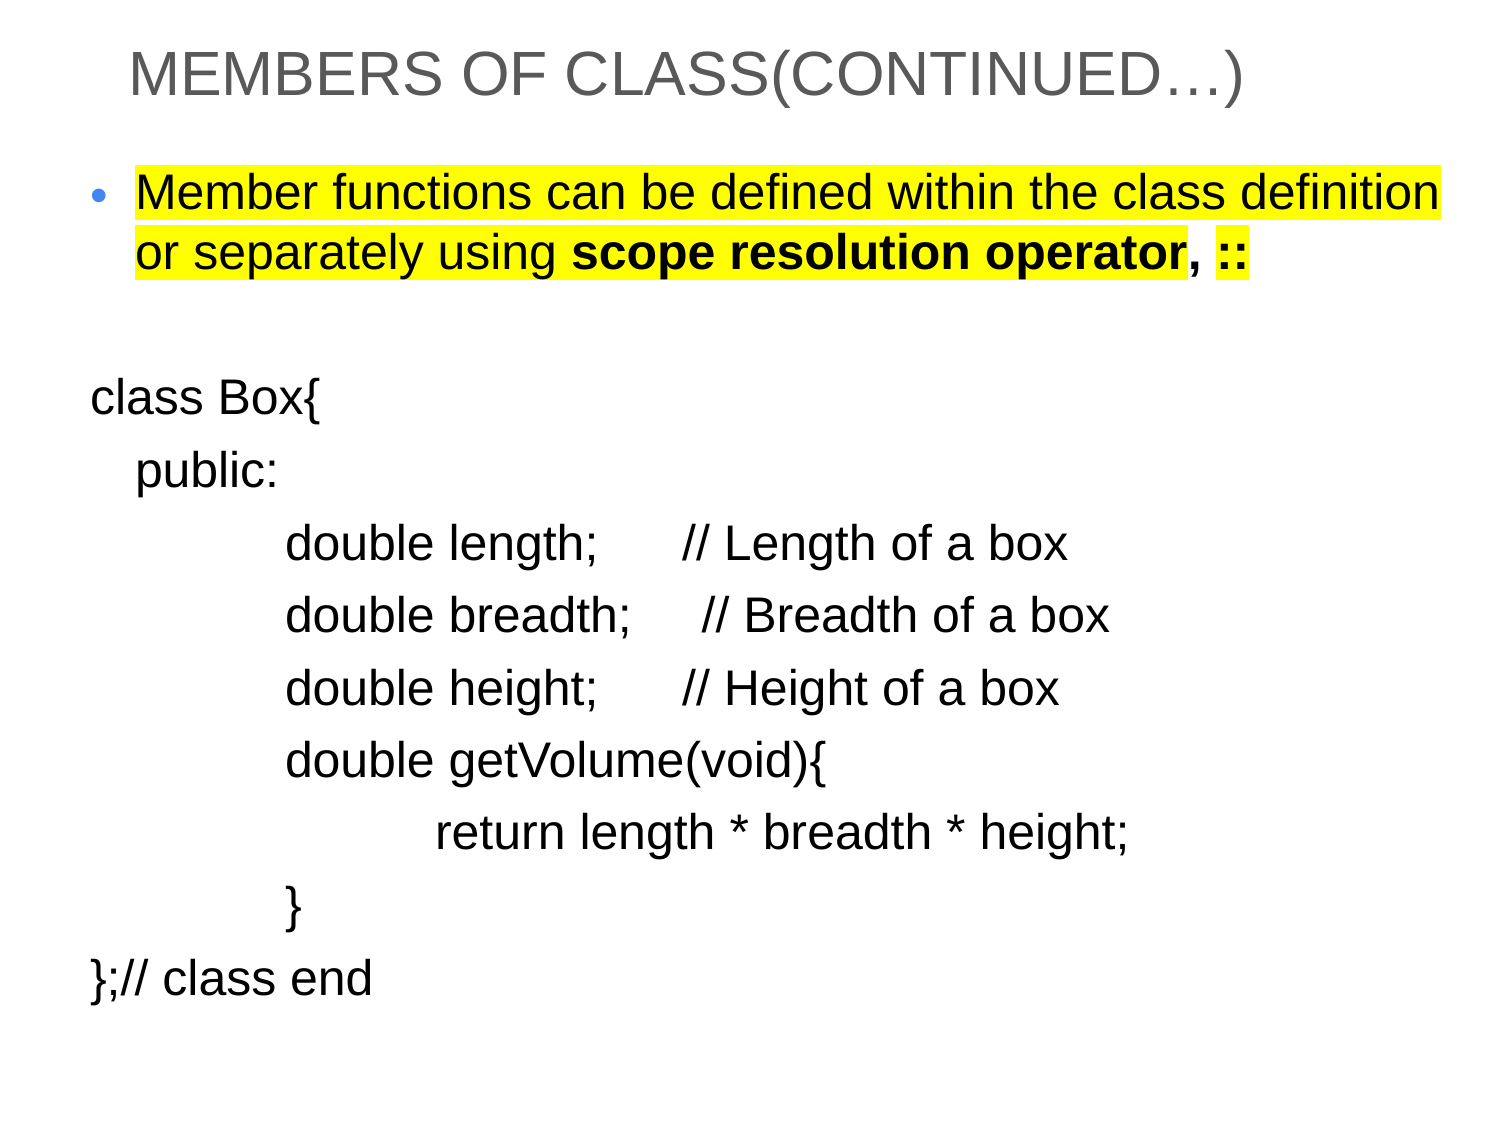

# Members of class(continued…)
Member functions can be defined within the class definition or separately using scope resolution operator, ::

class Box{
	public:
		double length;      // Length of a box
		double breadth;     // Breadth of a box
		double height;      // Height of a box
		double getVolume(void){
			return length * breadth * height;
		}
};// class end
23